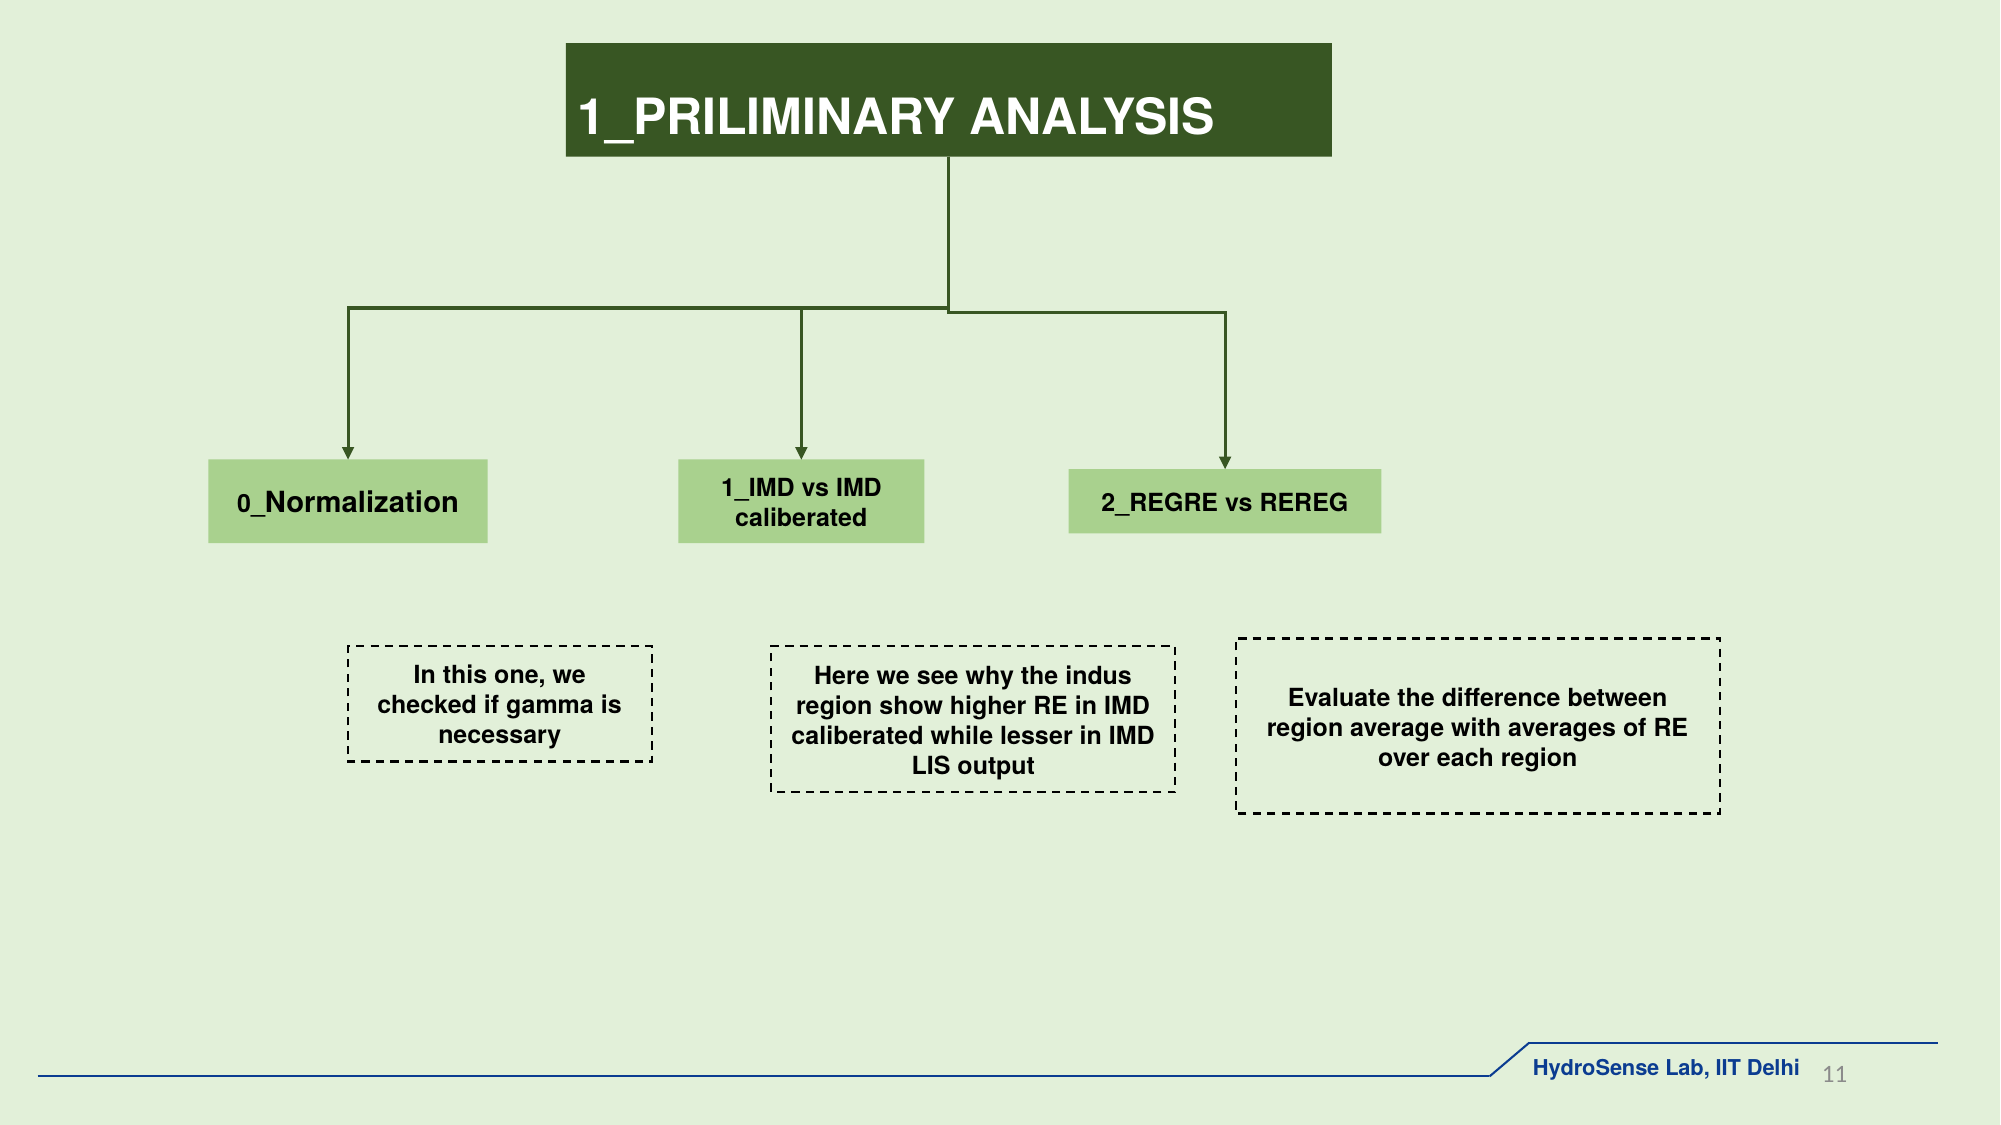

1_PRILIMINARY ANALYSIS
0_Normalization
1_IMD vs IMD caliberated
2_REGRE vs REREG
Evaluate the difference between region average with averages of RE over each region
In this one, we checked if gamma is necessary
Here we see why the indus region show higher RE in IMD caliberated while lesser in IMD LIS output
11
HydroSense Lab, IIT Delhi